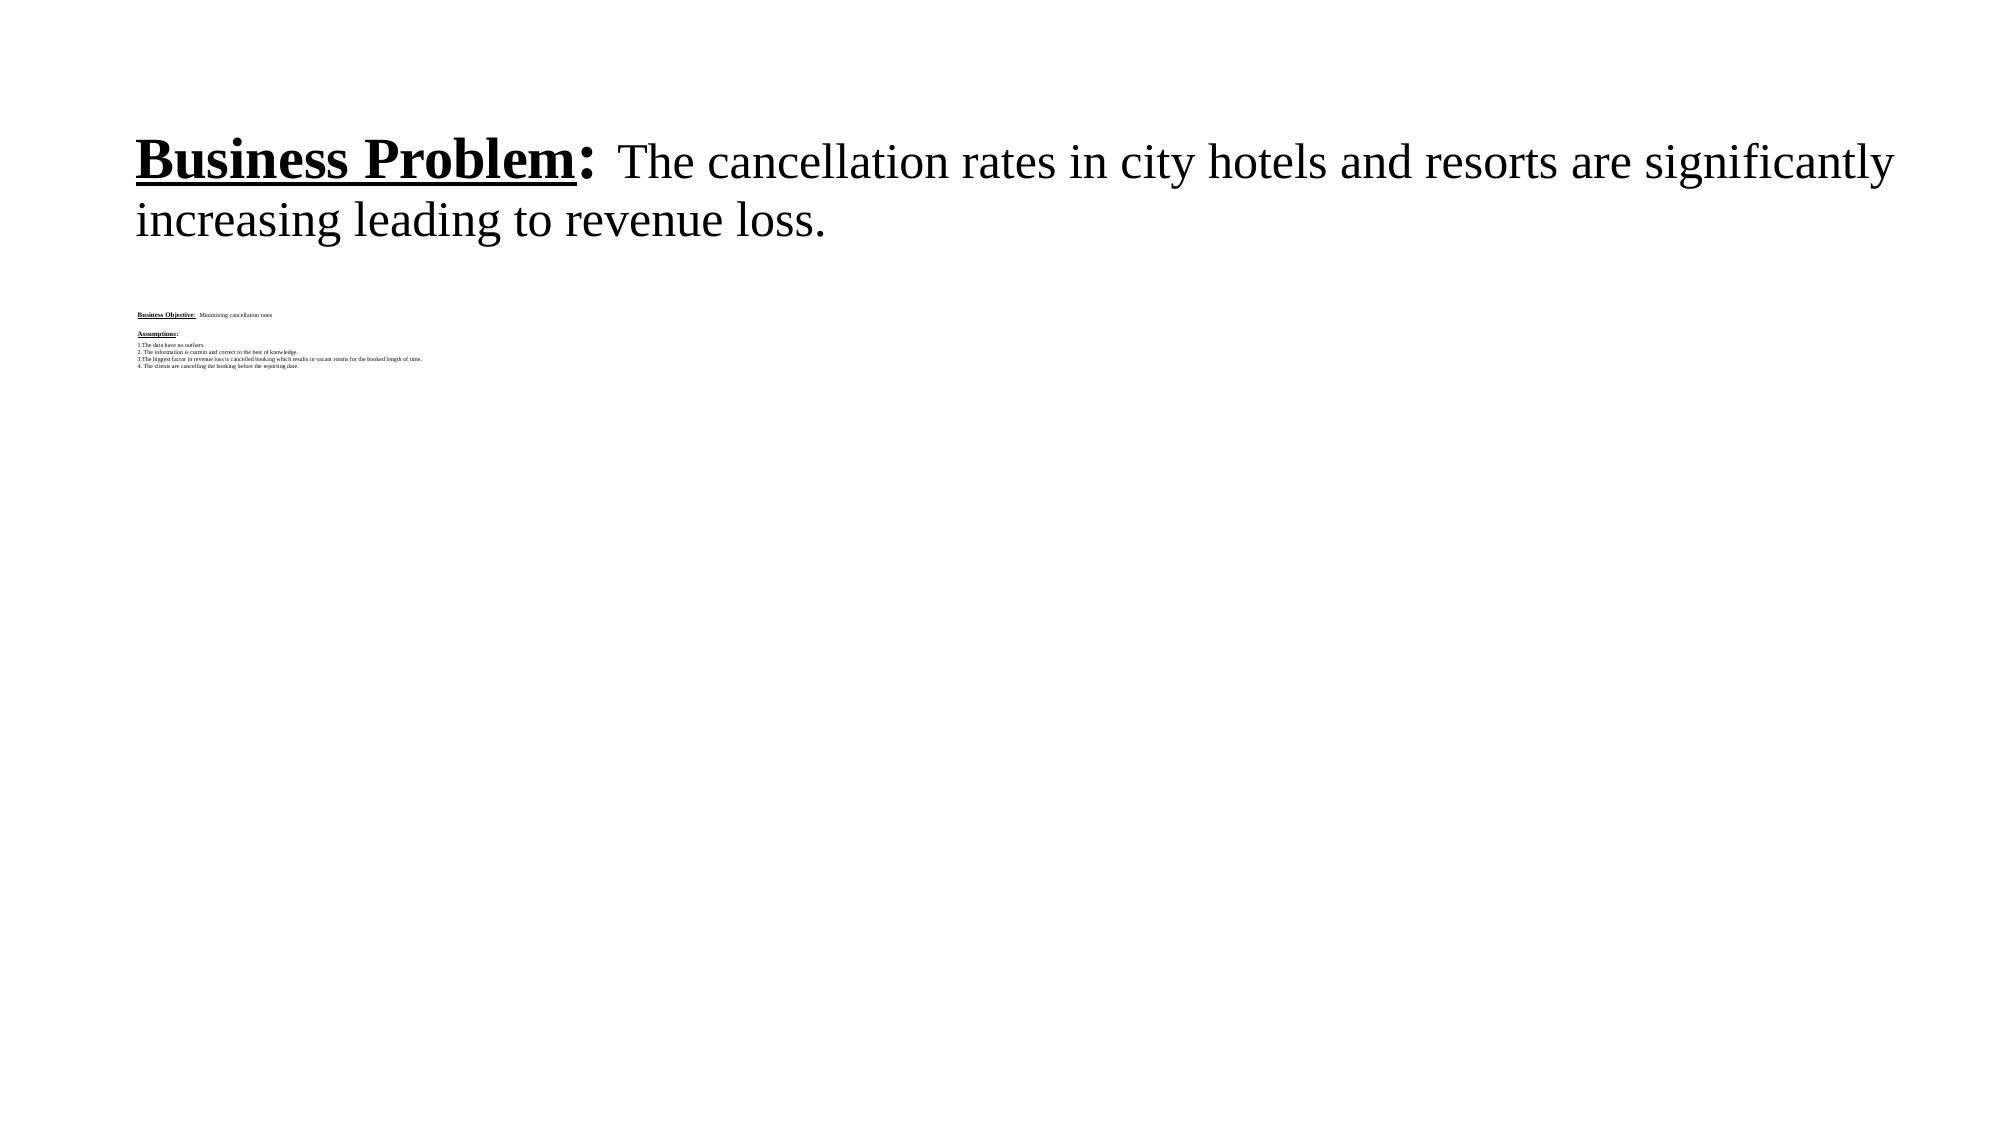

# Business Problem: The cancellation rates in city hotels and resorts are significantly increasing leading to revenue loss.

Business Objective:  Minimizing cancellation rates

Assumptions:

1.The data have no outliers.
2. The information is current and correct to the best of knowledge.
3.The biggest factor in revenue loss is cancelled booking which results in vacant rooms for the booked length of time.
4. The clients are cancelling the booking before the reporting date.